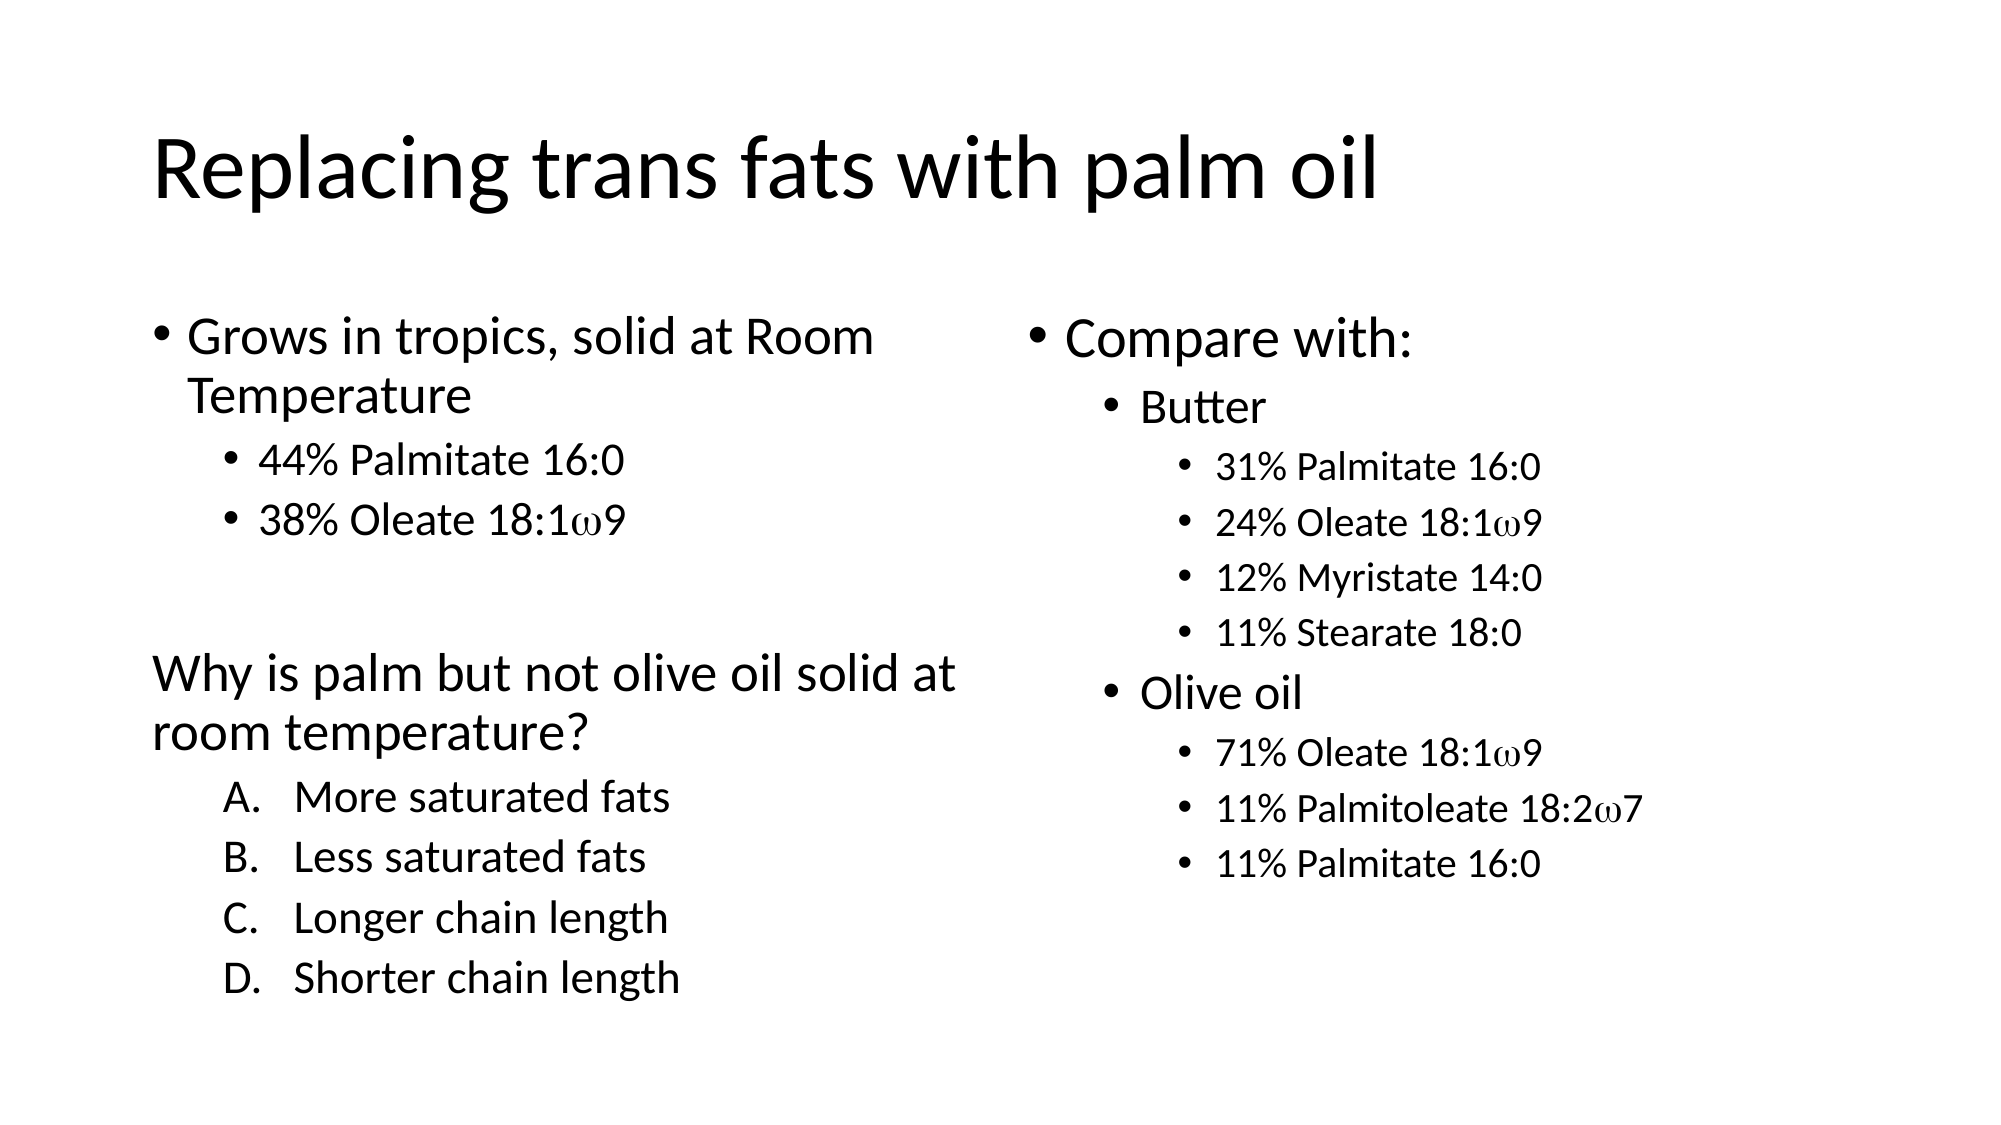

# Replacing trans fats with palm oil
Grows in tropics, solid at Room Temperature
44% Palmitate 16:0
38% Oleate 18:1ω9

Why is palm but not olive oil solid at room temperature?
More saturated fats
Less saturated fats
Longer chain length
Shorter chain length

Compare with:
Butter
31% Palmitate 16:0
24% Oleate 18:1ω9
12% Myristate 14:0
11% Stearate 18:0
Olive oil
71% Oleate 18:1ω9
11% Palmitoleate 18:2ω7
11% Palmitate 16:0